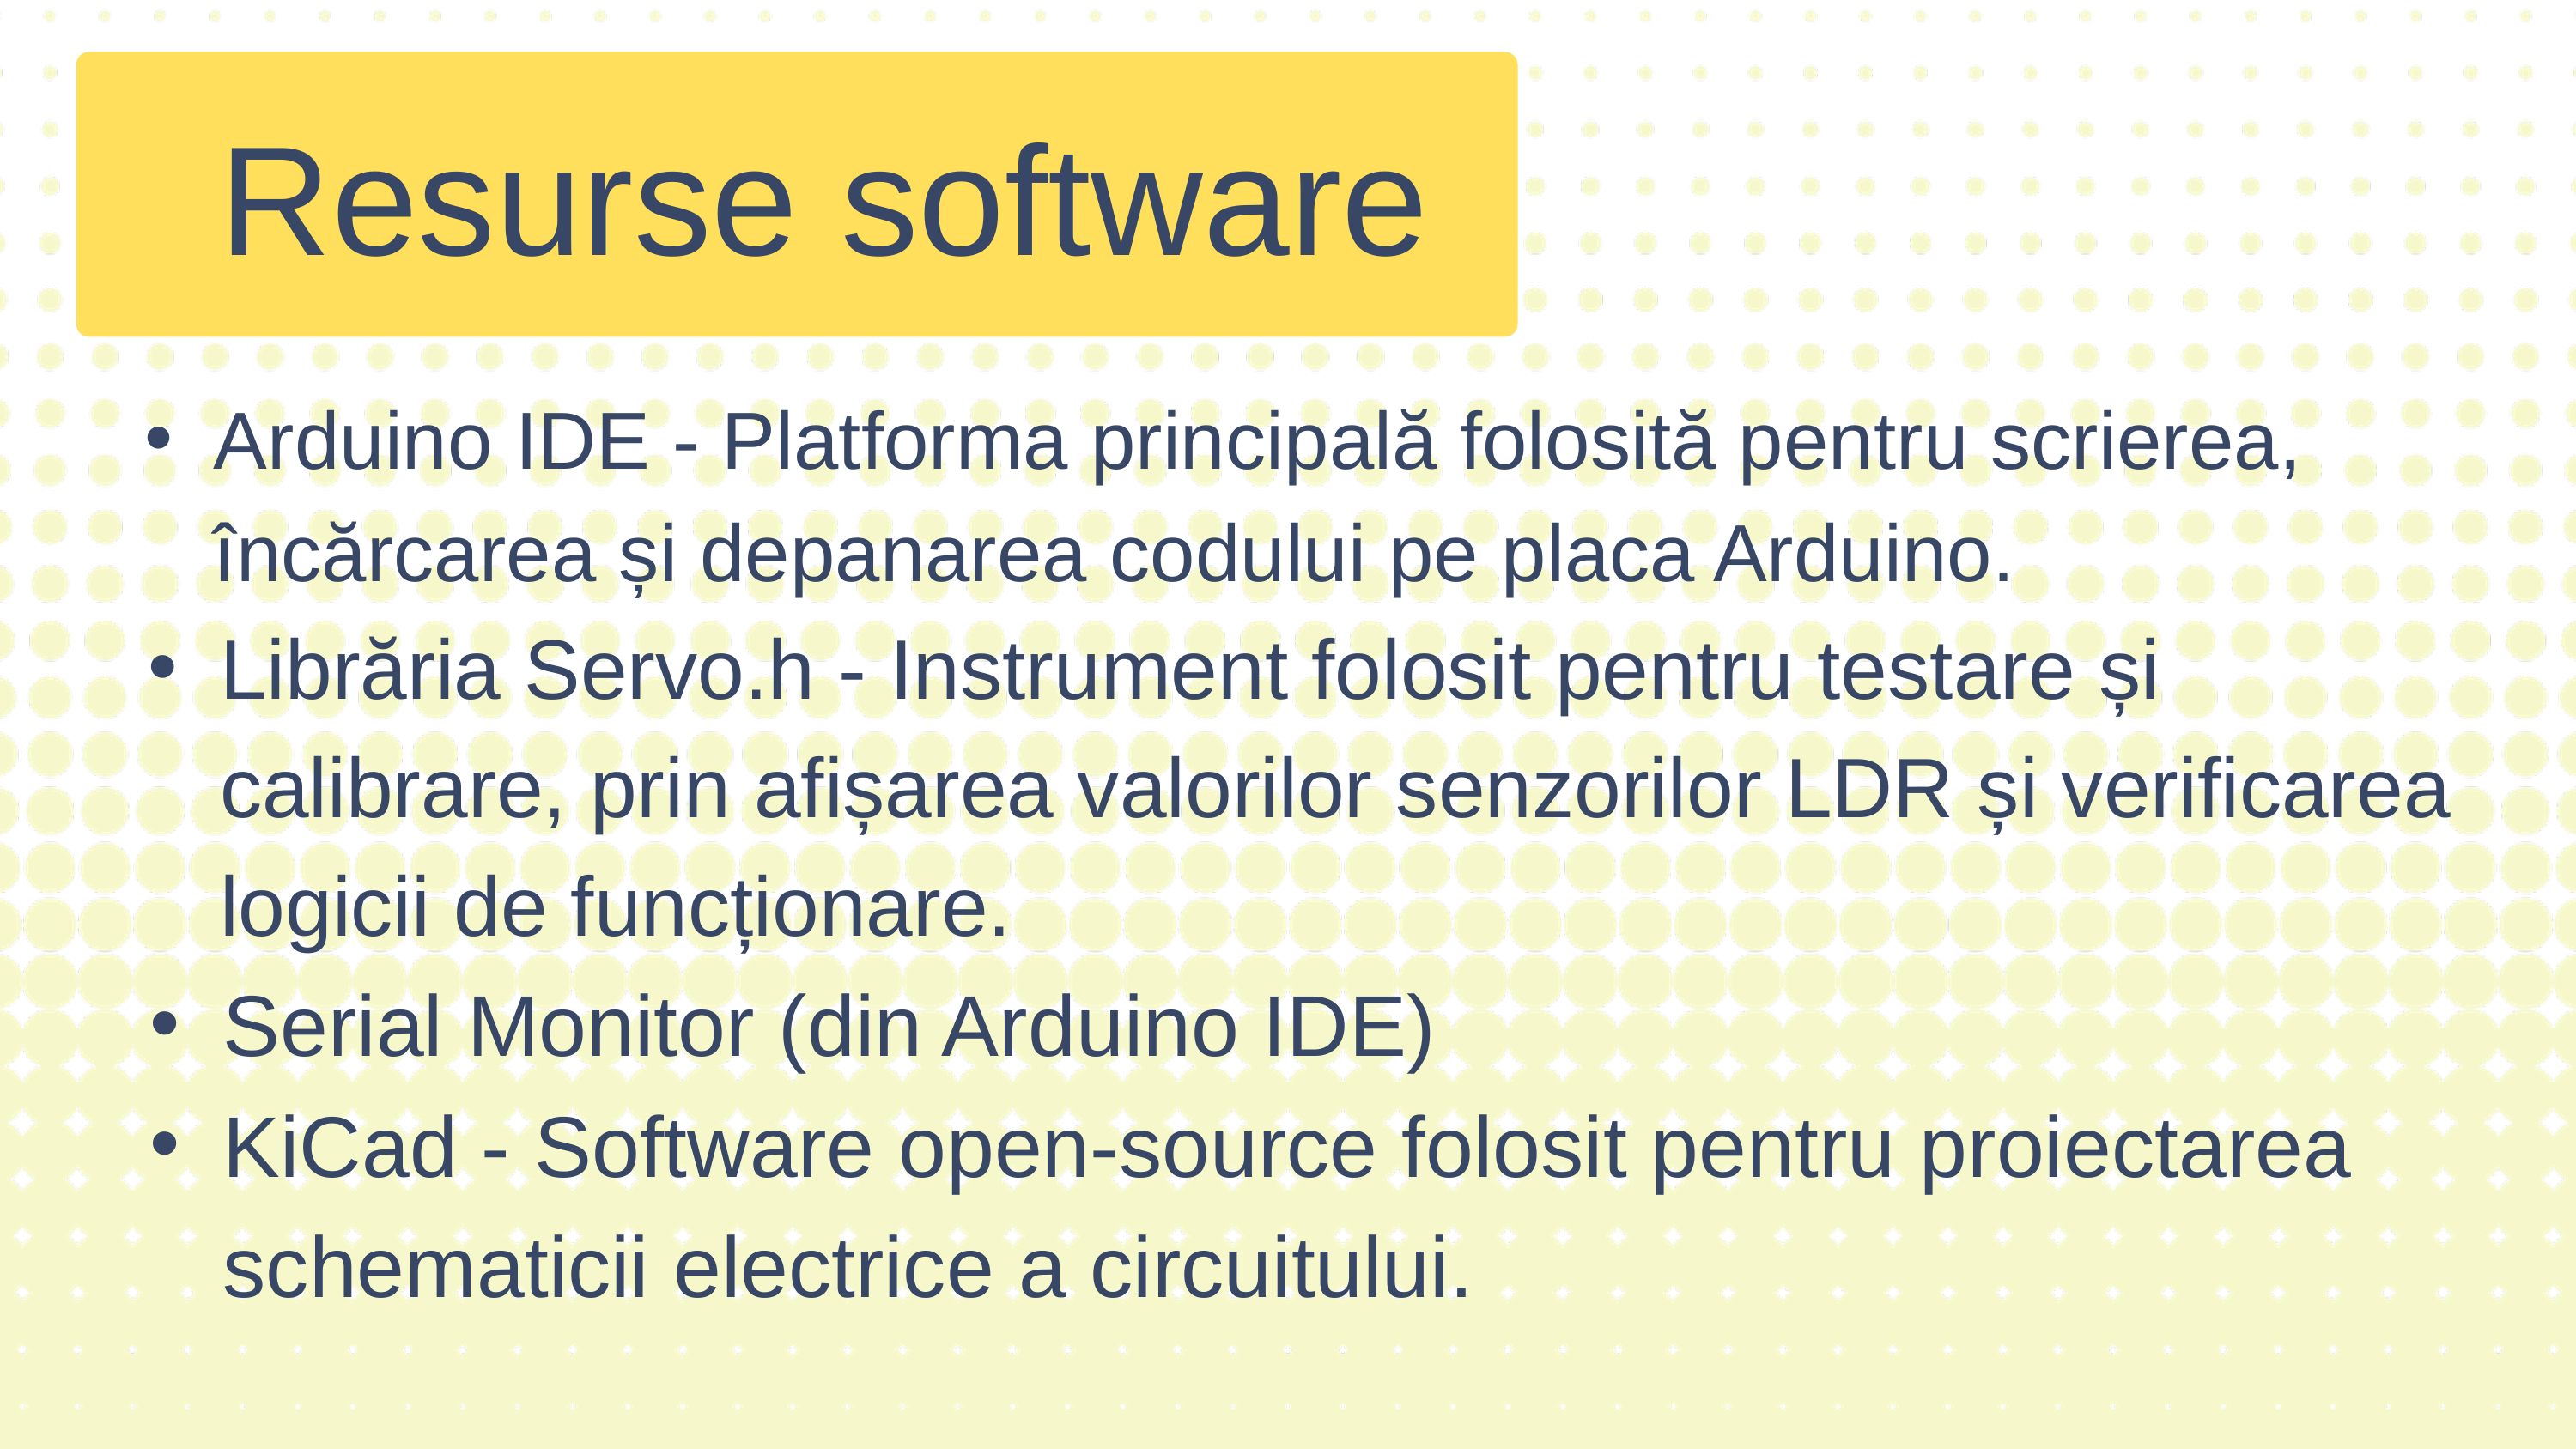

Resurse software
Arduino IDE - Platforma principală folosită pentru scrierea, încărcarea și depanarea codului pe placa Arduino.
Librăria Servo.h - Instrument folosit pentru testare și calibrare, prin afișarea valorilor senzorilor LDR și verificarea logicii de funcționare.
Serial Monitor (din Arduino IDE)
KiCad - Software open-source folosit pentru proiectarea schematicii electrice a circuitului.